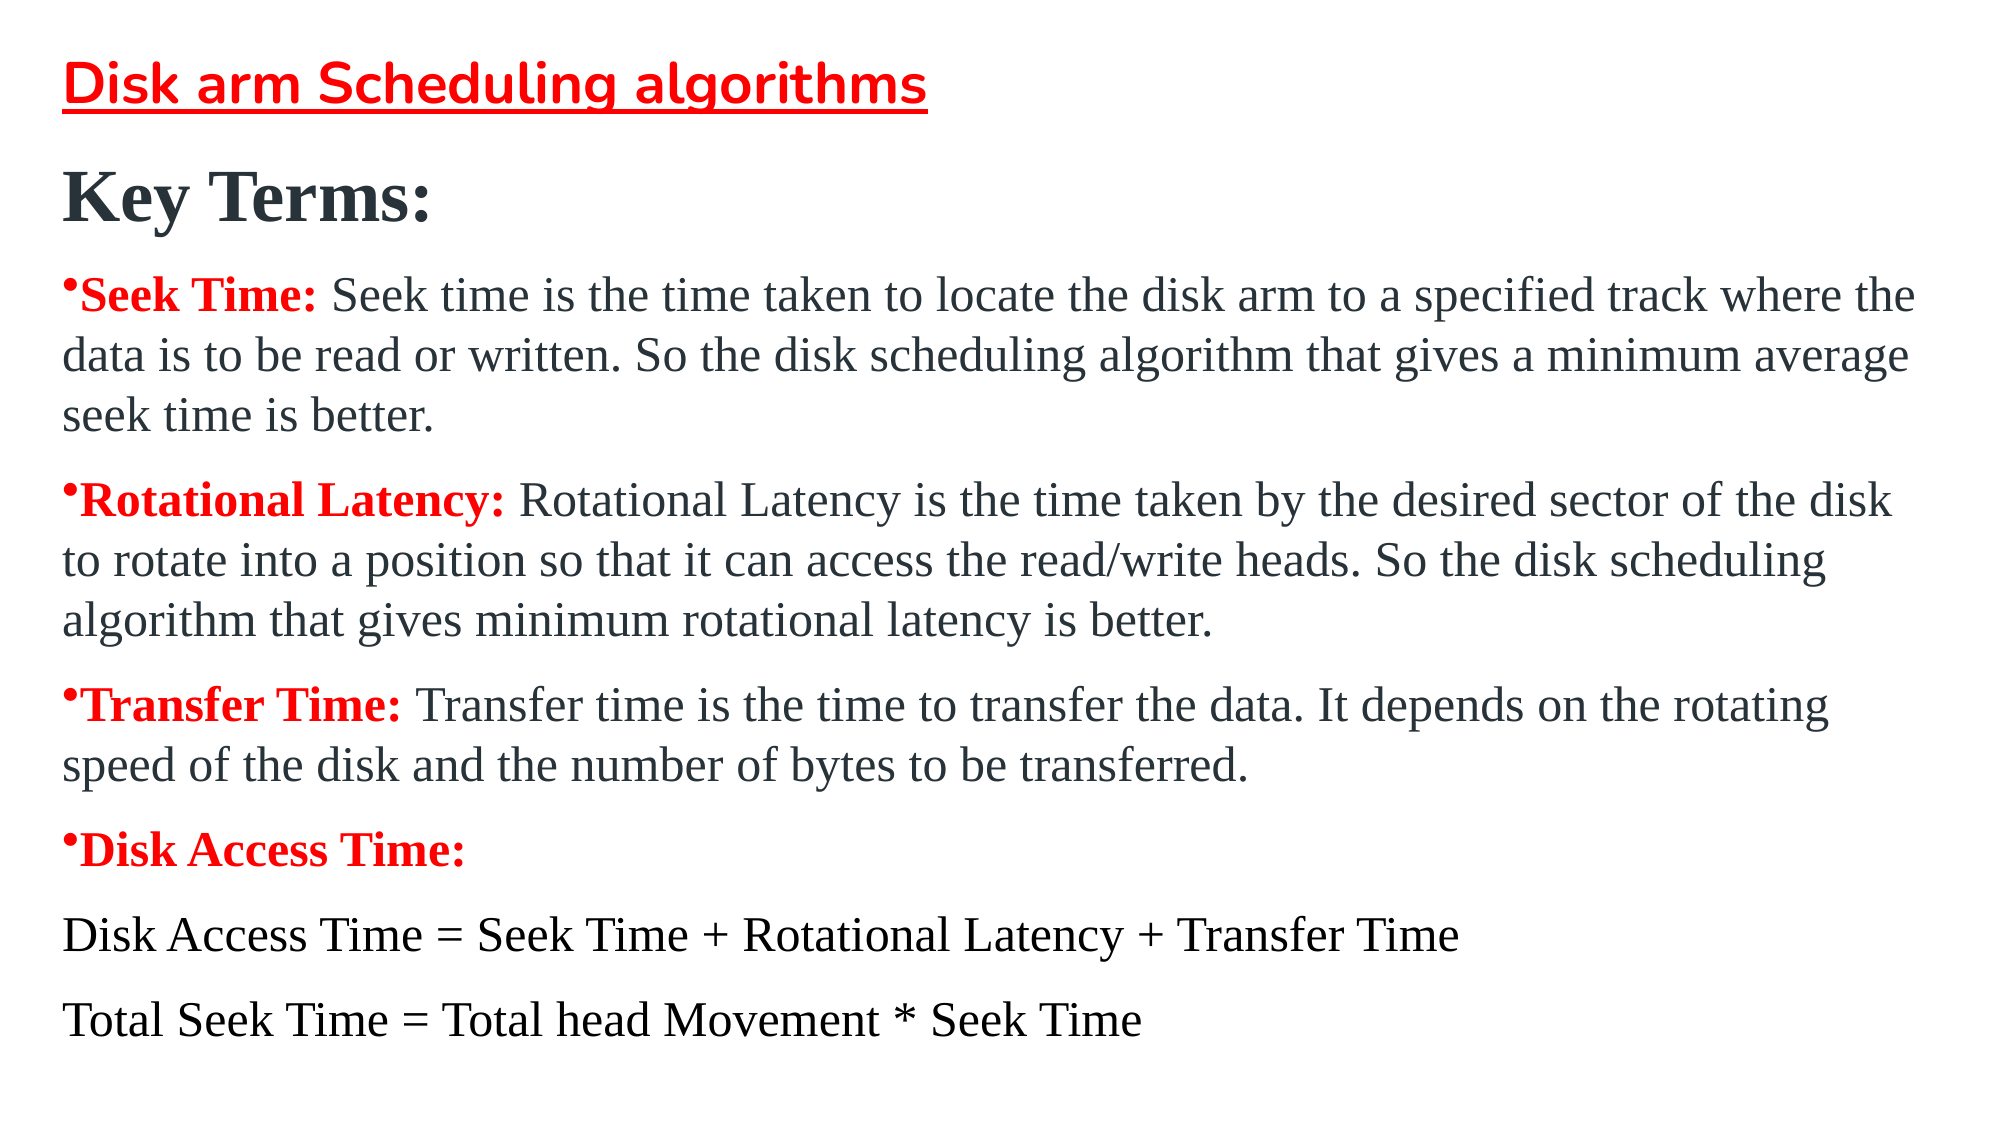

Disk arm Scheduling algorithms
Key Terms:
Seek Time: Seek time is the time taken to locate the disk arm to a specified track where the data is to be read or written. So the disk scheduling algorithm that gives a minimum average seek time is better.
Rotational Latency: Rotational Latency is the time taken by the desired sector of the disk to rotate into a position so that it can access the read/write heads. So the disk scheduling algorithm that gives minimum rotational latency is better.
Transfer Time: Transfer time is the time to transfer the data. It depends on the rotating speed of the disk and the number of bytes to be transferred.
Disk Access Time:
Disk Access Time = Seek Time + Rotational Latency + Transfer Time
Total Seek Time = Total head Movement * Seek Time